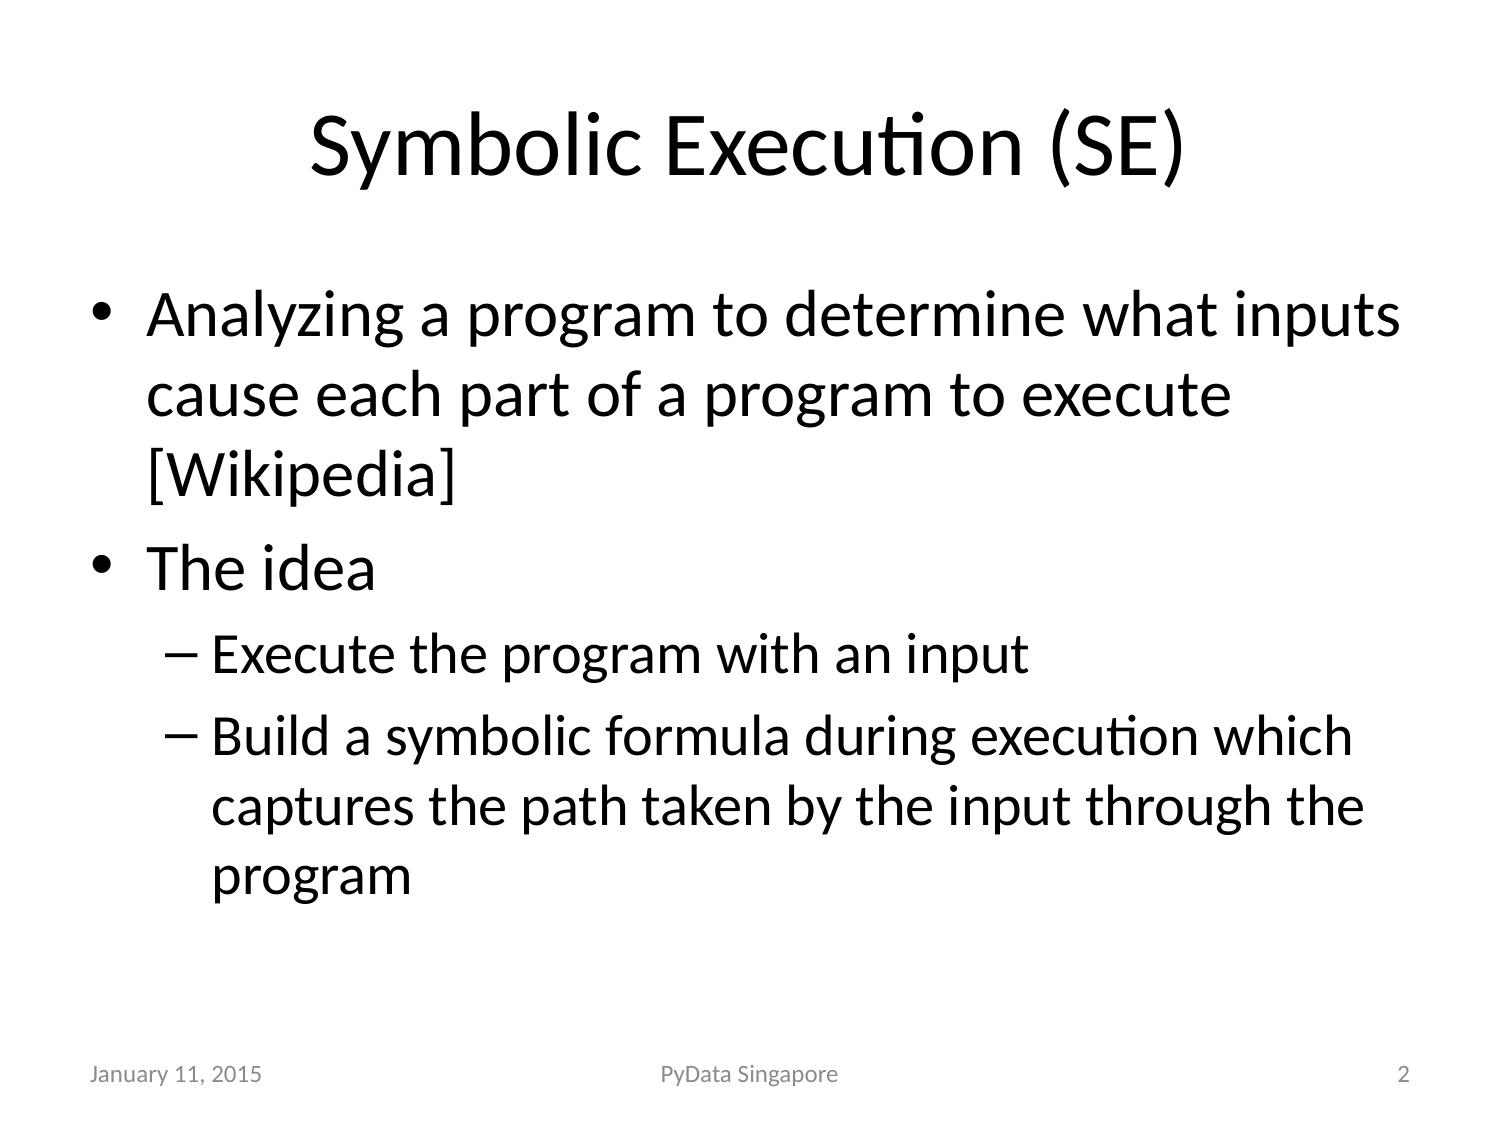

# Symbolic Execution (SE)
Analyzing a program to determine what inputs cause each part of a program to execute [Wikipedia]
The idea
Execute the program with an input
Build a symbolic formula during execution which captures the path taken by the input through the program
January 11, 2015
PyData Singapore
2